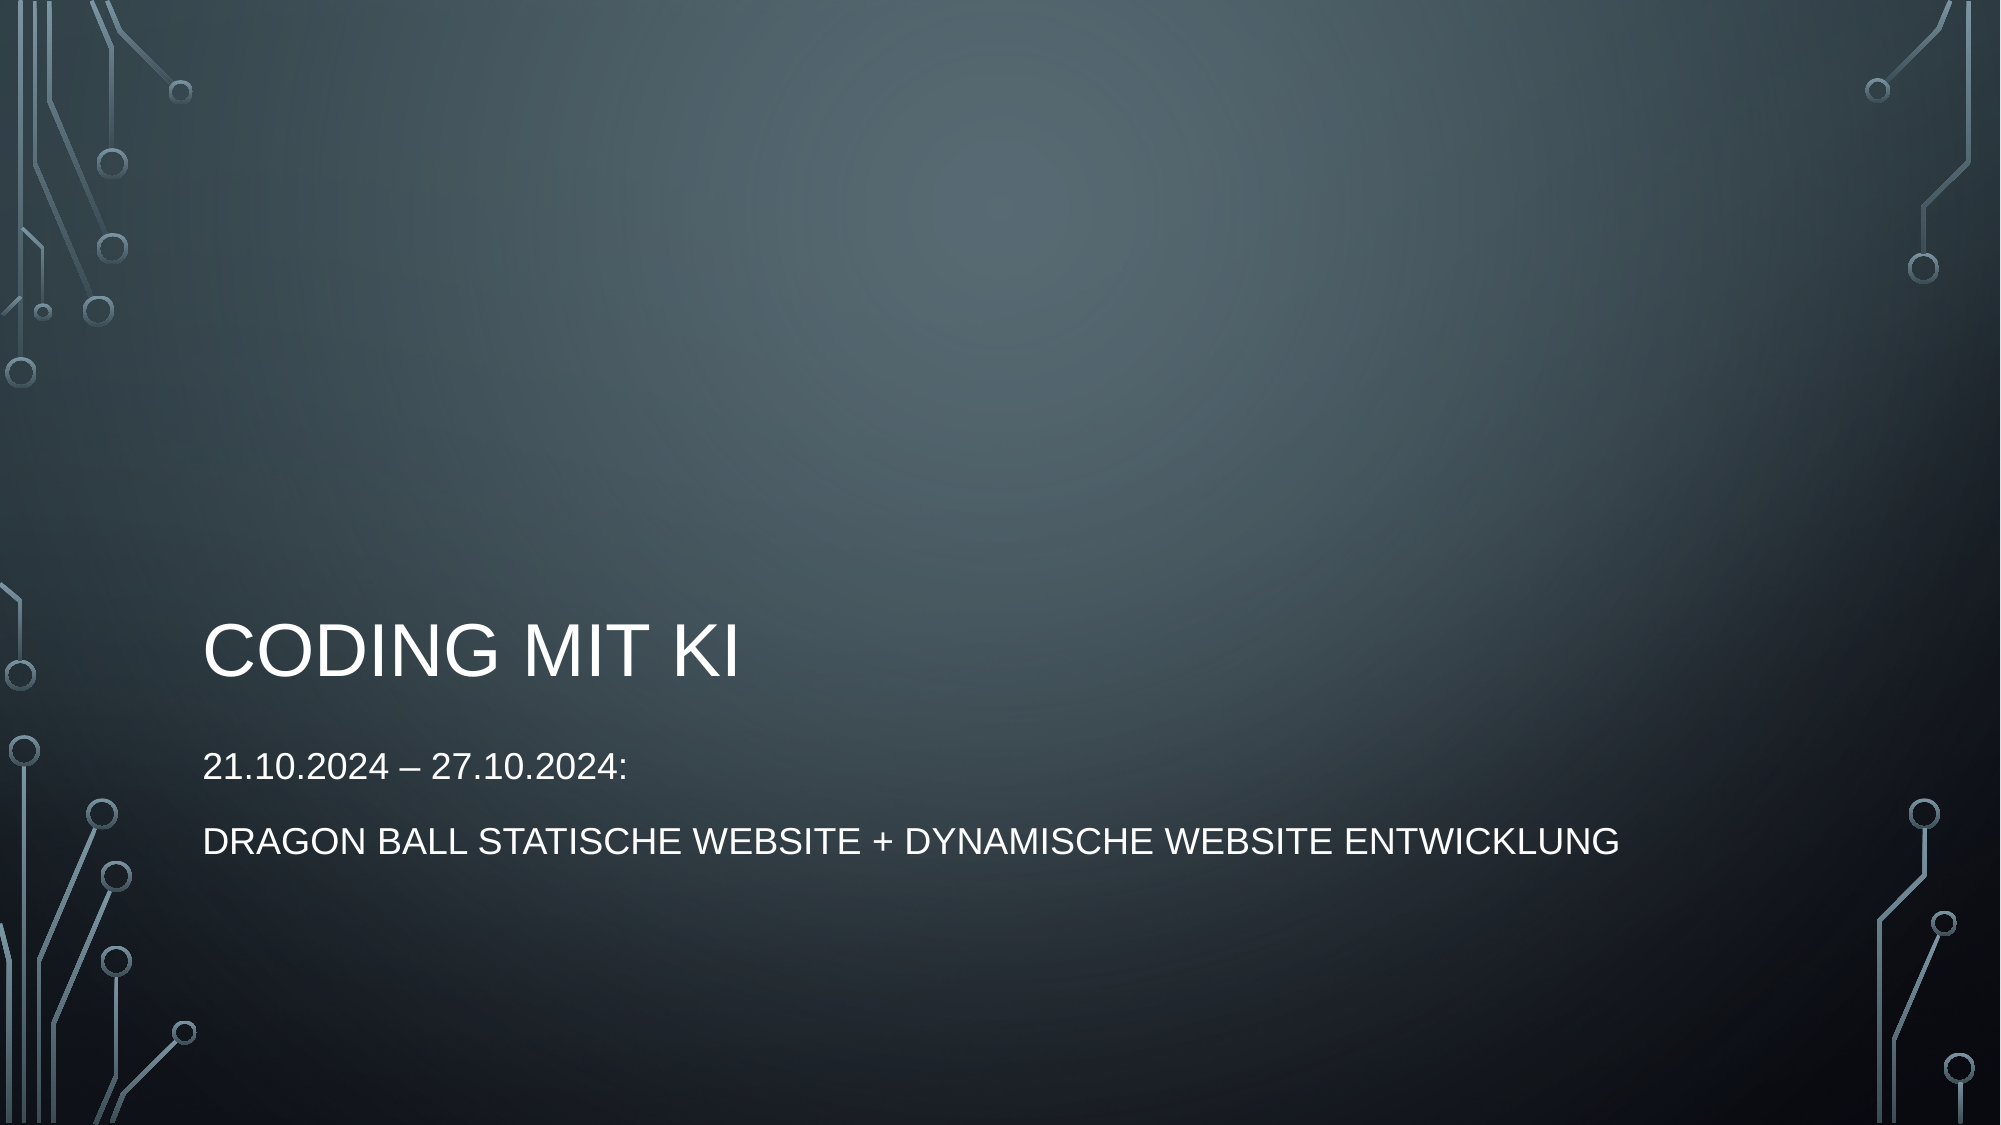

# Coding mit KI
21.10.2024 – 27.10.2024:
Dragon Ball statische website + Dynamische website entwicklung